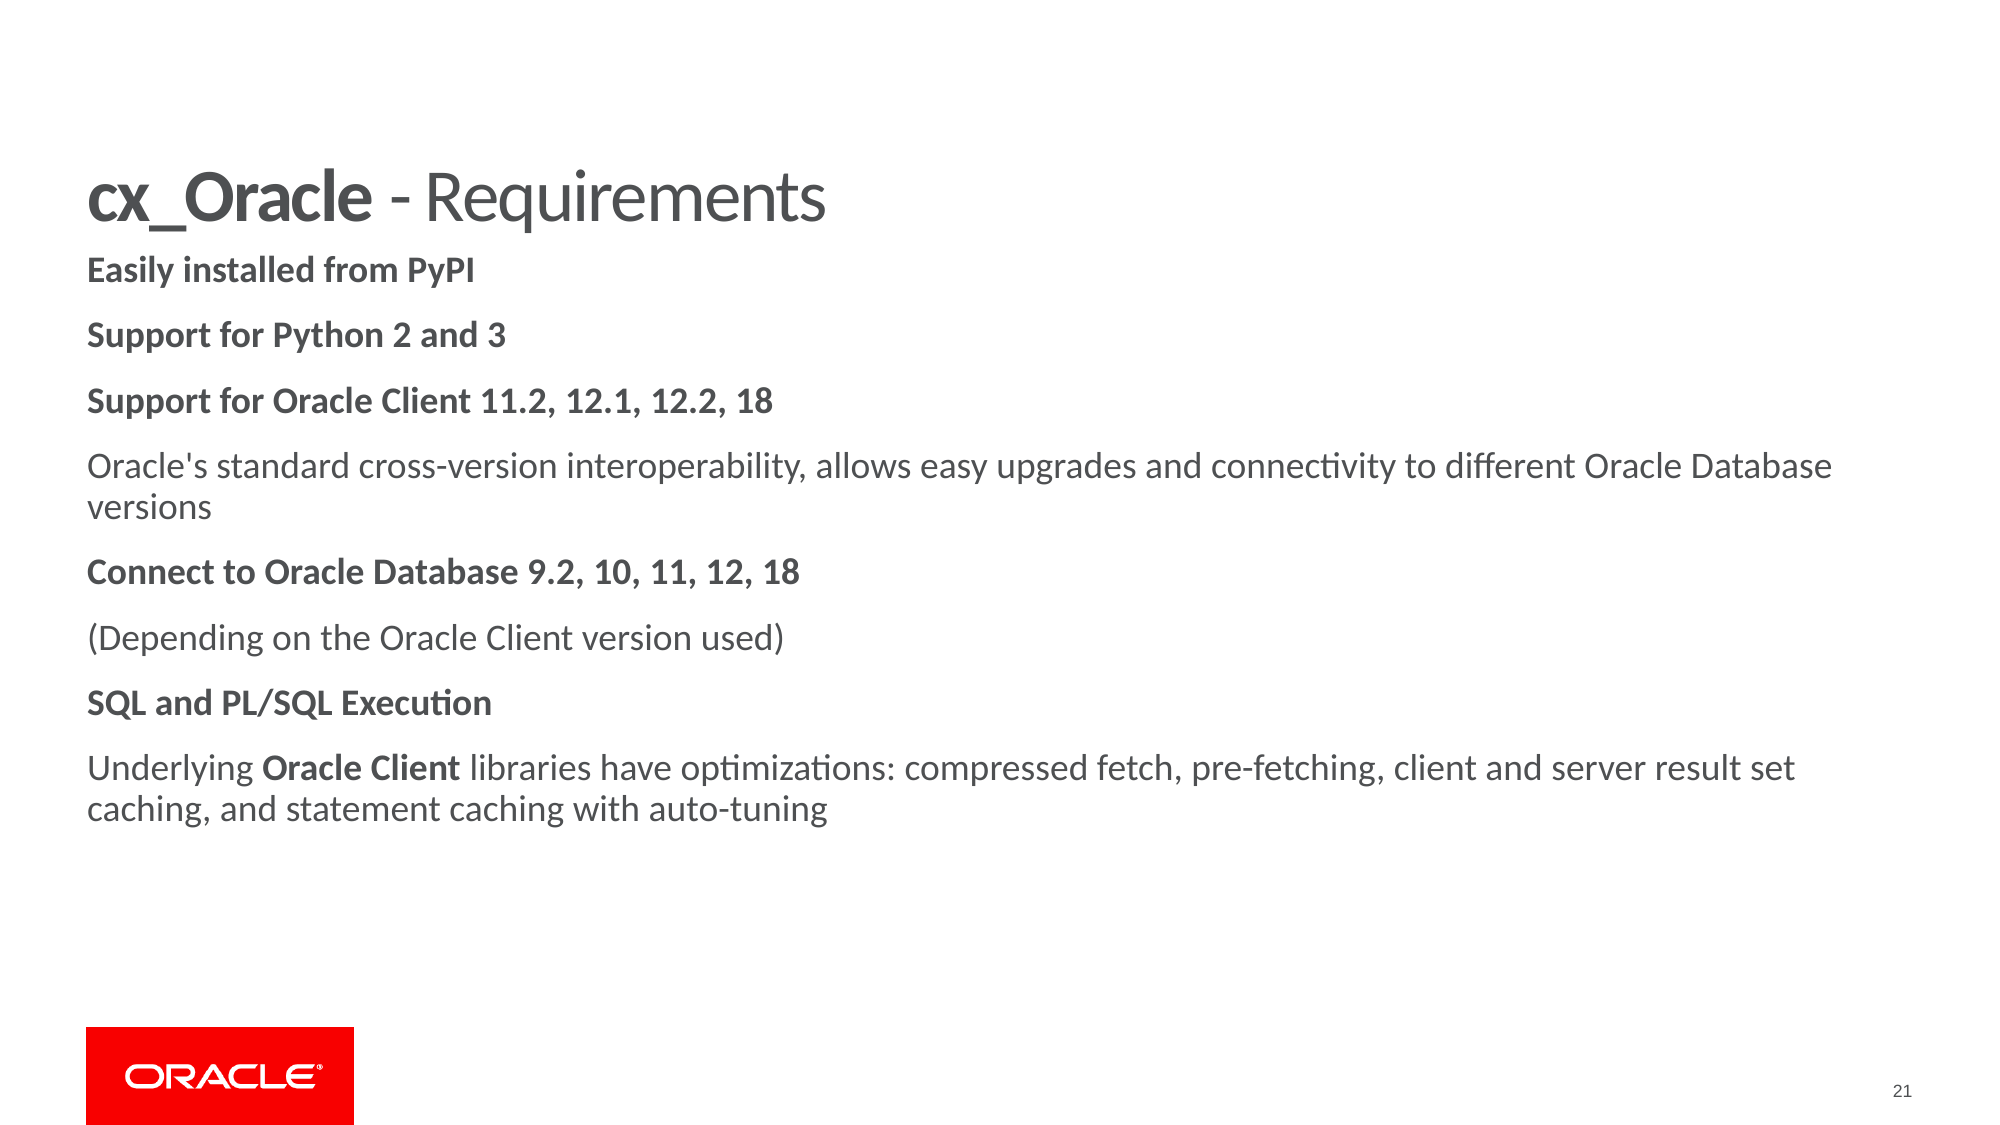

# cx_Oracle - Requirements
Easily installed from PyPI
Support for Python 2 and 3
Support for Oracle Client 11.2, 12.1, 12.2, 18
Oracle's standard cross-version interoperability, allows easy upgrades and connectivity to different Oracle Database versions
Connect to Oracle Database 9.2, 10, 11, 12, 18
(Depending on the Oracle Client version used)
SQL and PL/SQL Execution
Underlying Oracle Client libraries have optimizations: compressed fetch, pre-fetching, client and server result set caching, and statement caching with auto-tuning
21